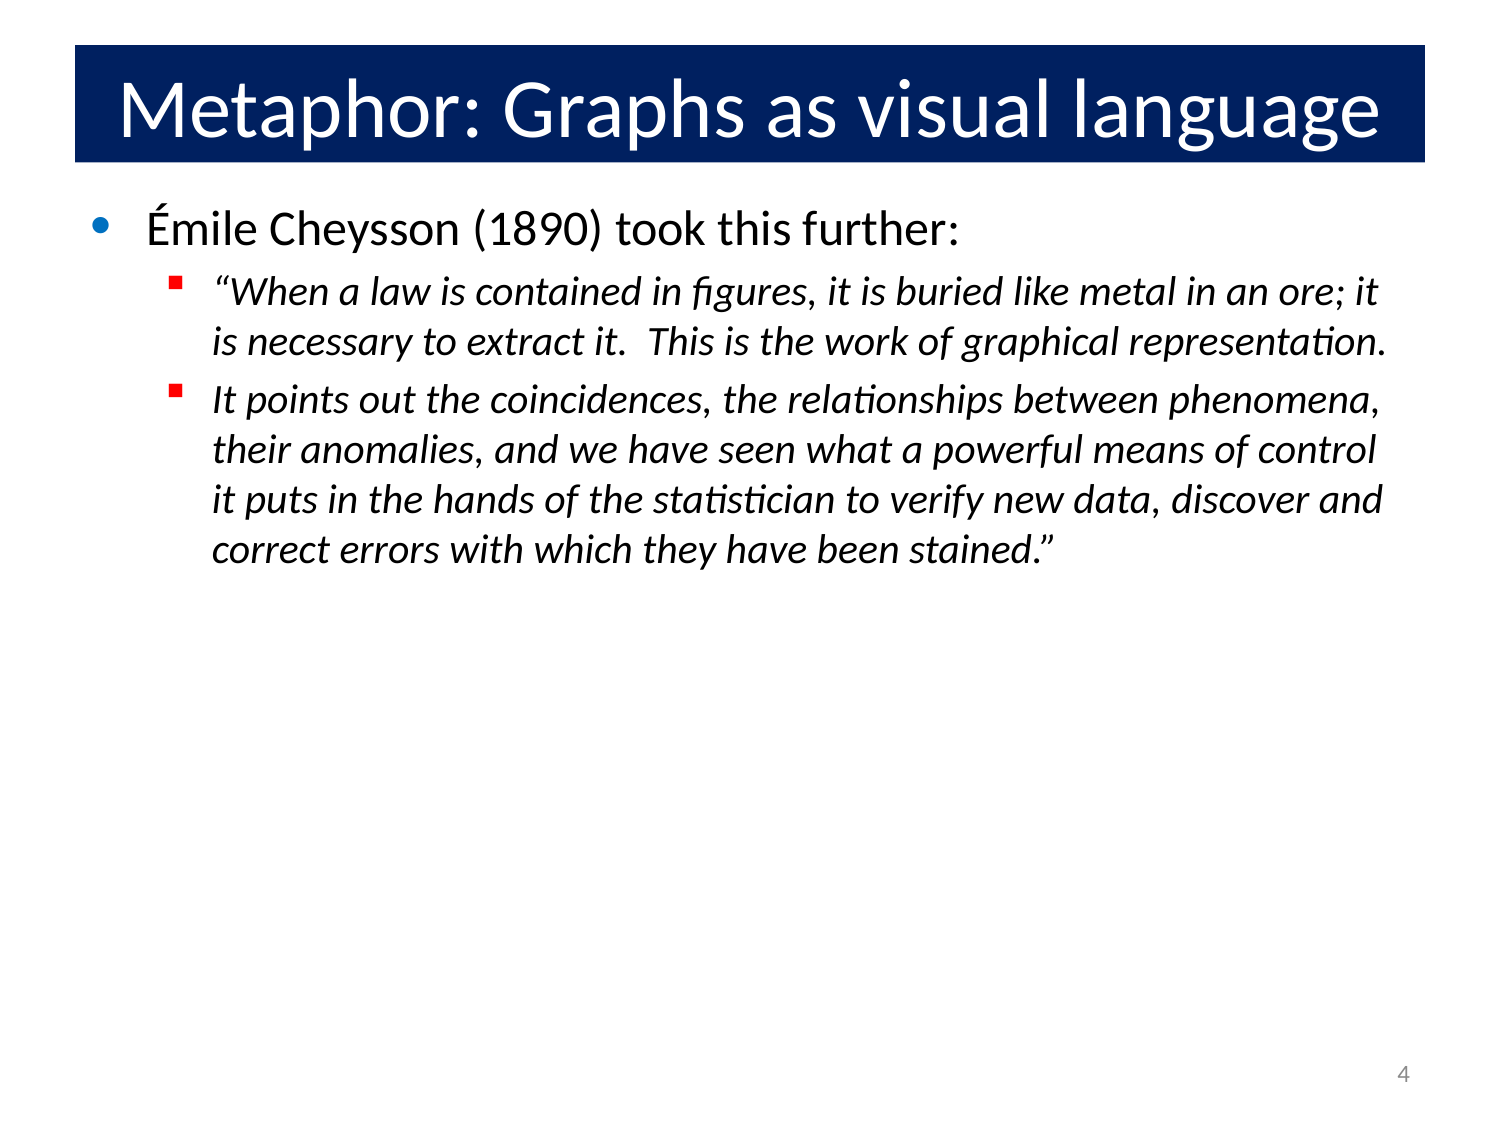

# Metaphor: Graphs as visual language
Émile Cheysson (1890) took this further:
“When a law is contained in figures, it is buried like metal in an ore; it is necessary to extract it.  This is the work of graphical representation.
It points out the coincidences, the relationships between phenomena, their anomalies, and we have seen what a powerful means of control it puts in the hands of the statistician to verify new data, discover and correct errors with which they have been stained.”

4